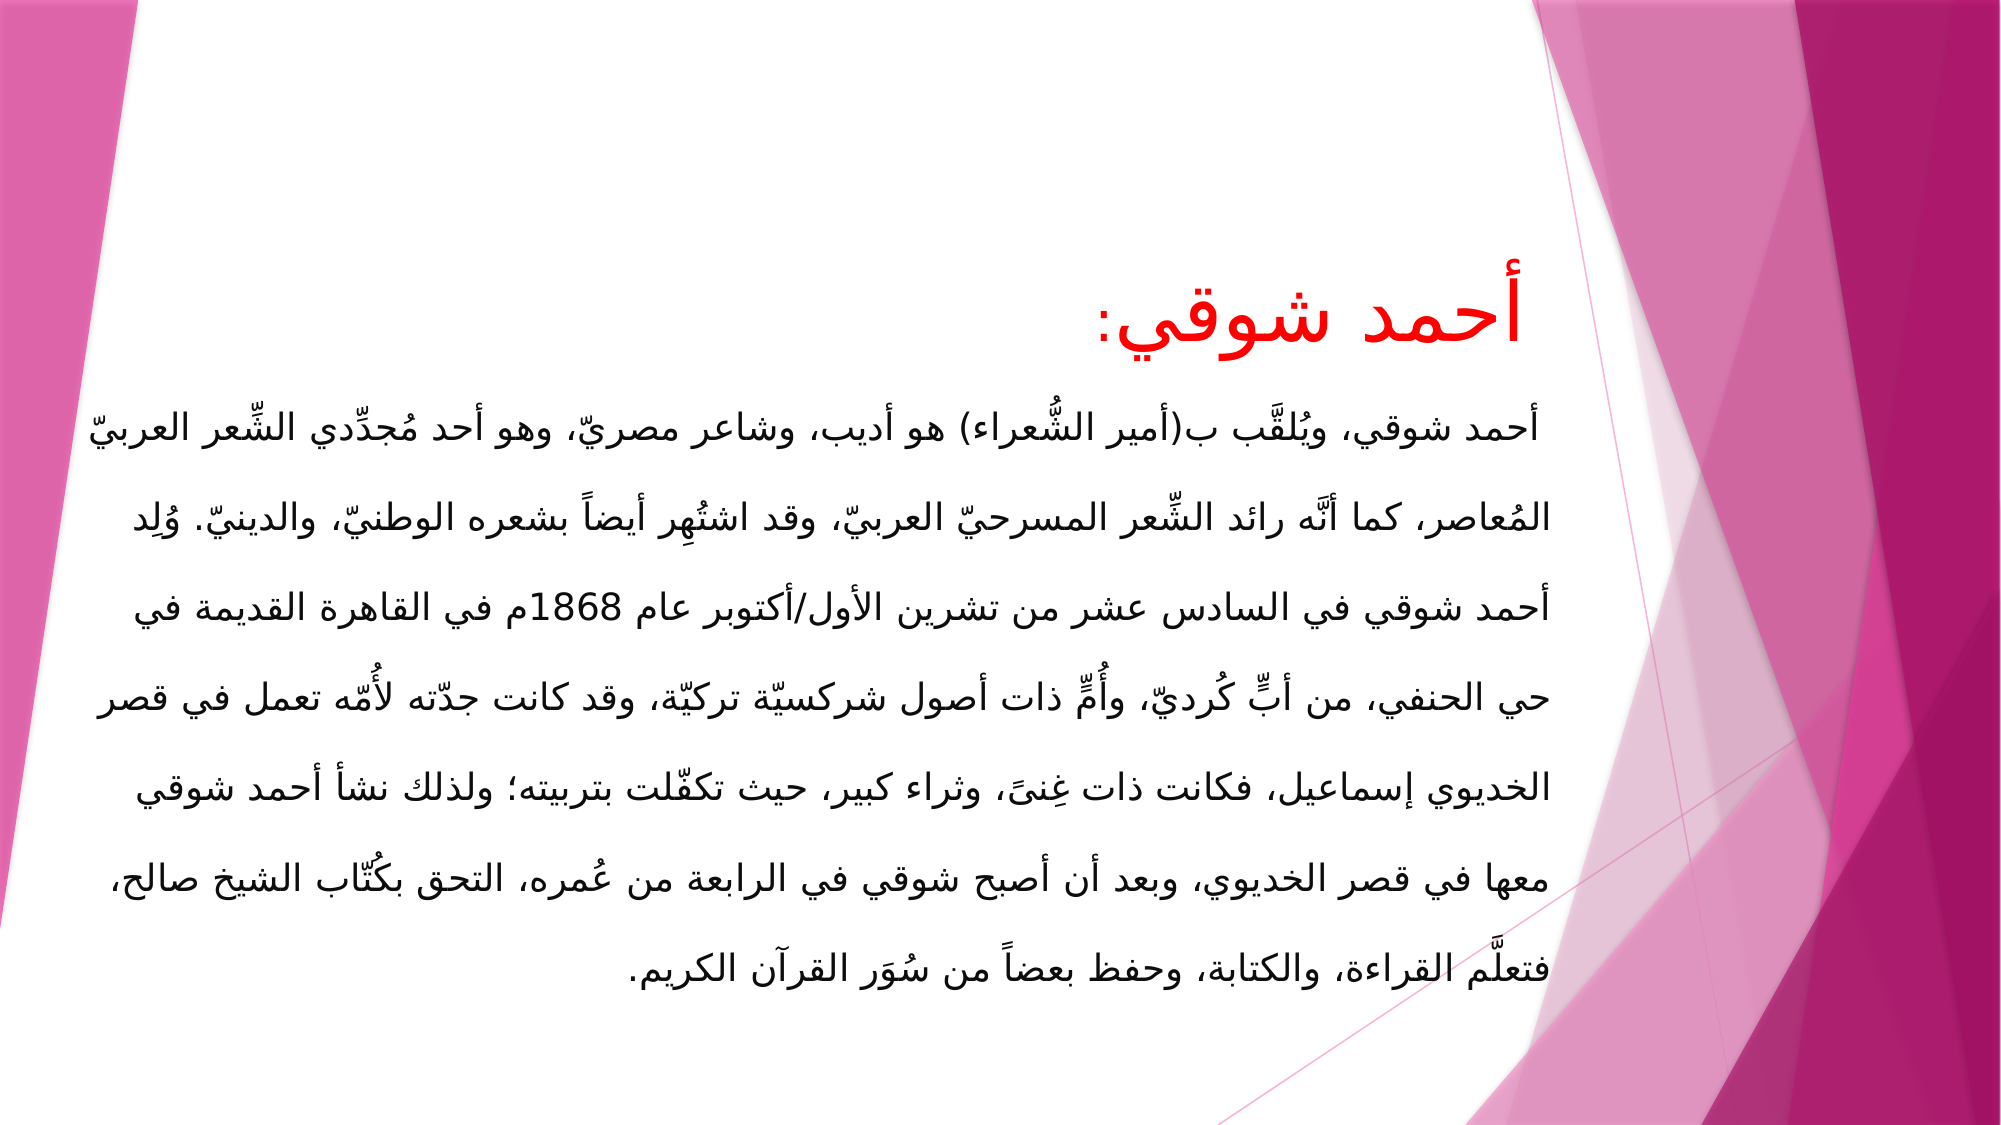

# أحمد شوقي: أحمد شوقي، ويُلقَّب ب(أمير الشُّعراء) هو أديب، وشاعر مصريّ، وهو أحد مُجدِّدي الشِّعر العربيّ المُعاصر، كما أنَّه رائد الشِّعر المسرحيّ العربيّ، وقد اشتُهِر أيضاً بشعره الوطنيّ، والدينيّ. وُلِد أحمد شوقي في السادس عشر من تشرين الأول/أكتوبر عام 1868م في القاهرة القديمة في حي الحنفي، من أبٍّ كُرديّ، وأُمٍّ ذات أصول شركسيّة تركيّة، وقد كانت جدّته لأُمّه تعمل في قصر الخديوي إسماعيل، فكانت ذات غِنىً، وثراء كبير، حيث تكفّلت بتربيته؛ ولذلك نشأ أحمد شوقي معها في قصر الخديوي، وبعد أن أصبح شوقي في الرابعة من عُمره، التحق بكُتّاب الشيخ صالح، فتعلَّم القراءة، والكتابة، وحفظ بعضاً من سُوَر القرآن الكريم.